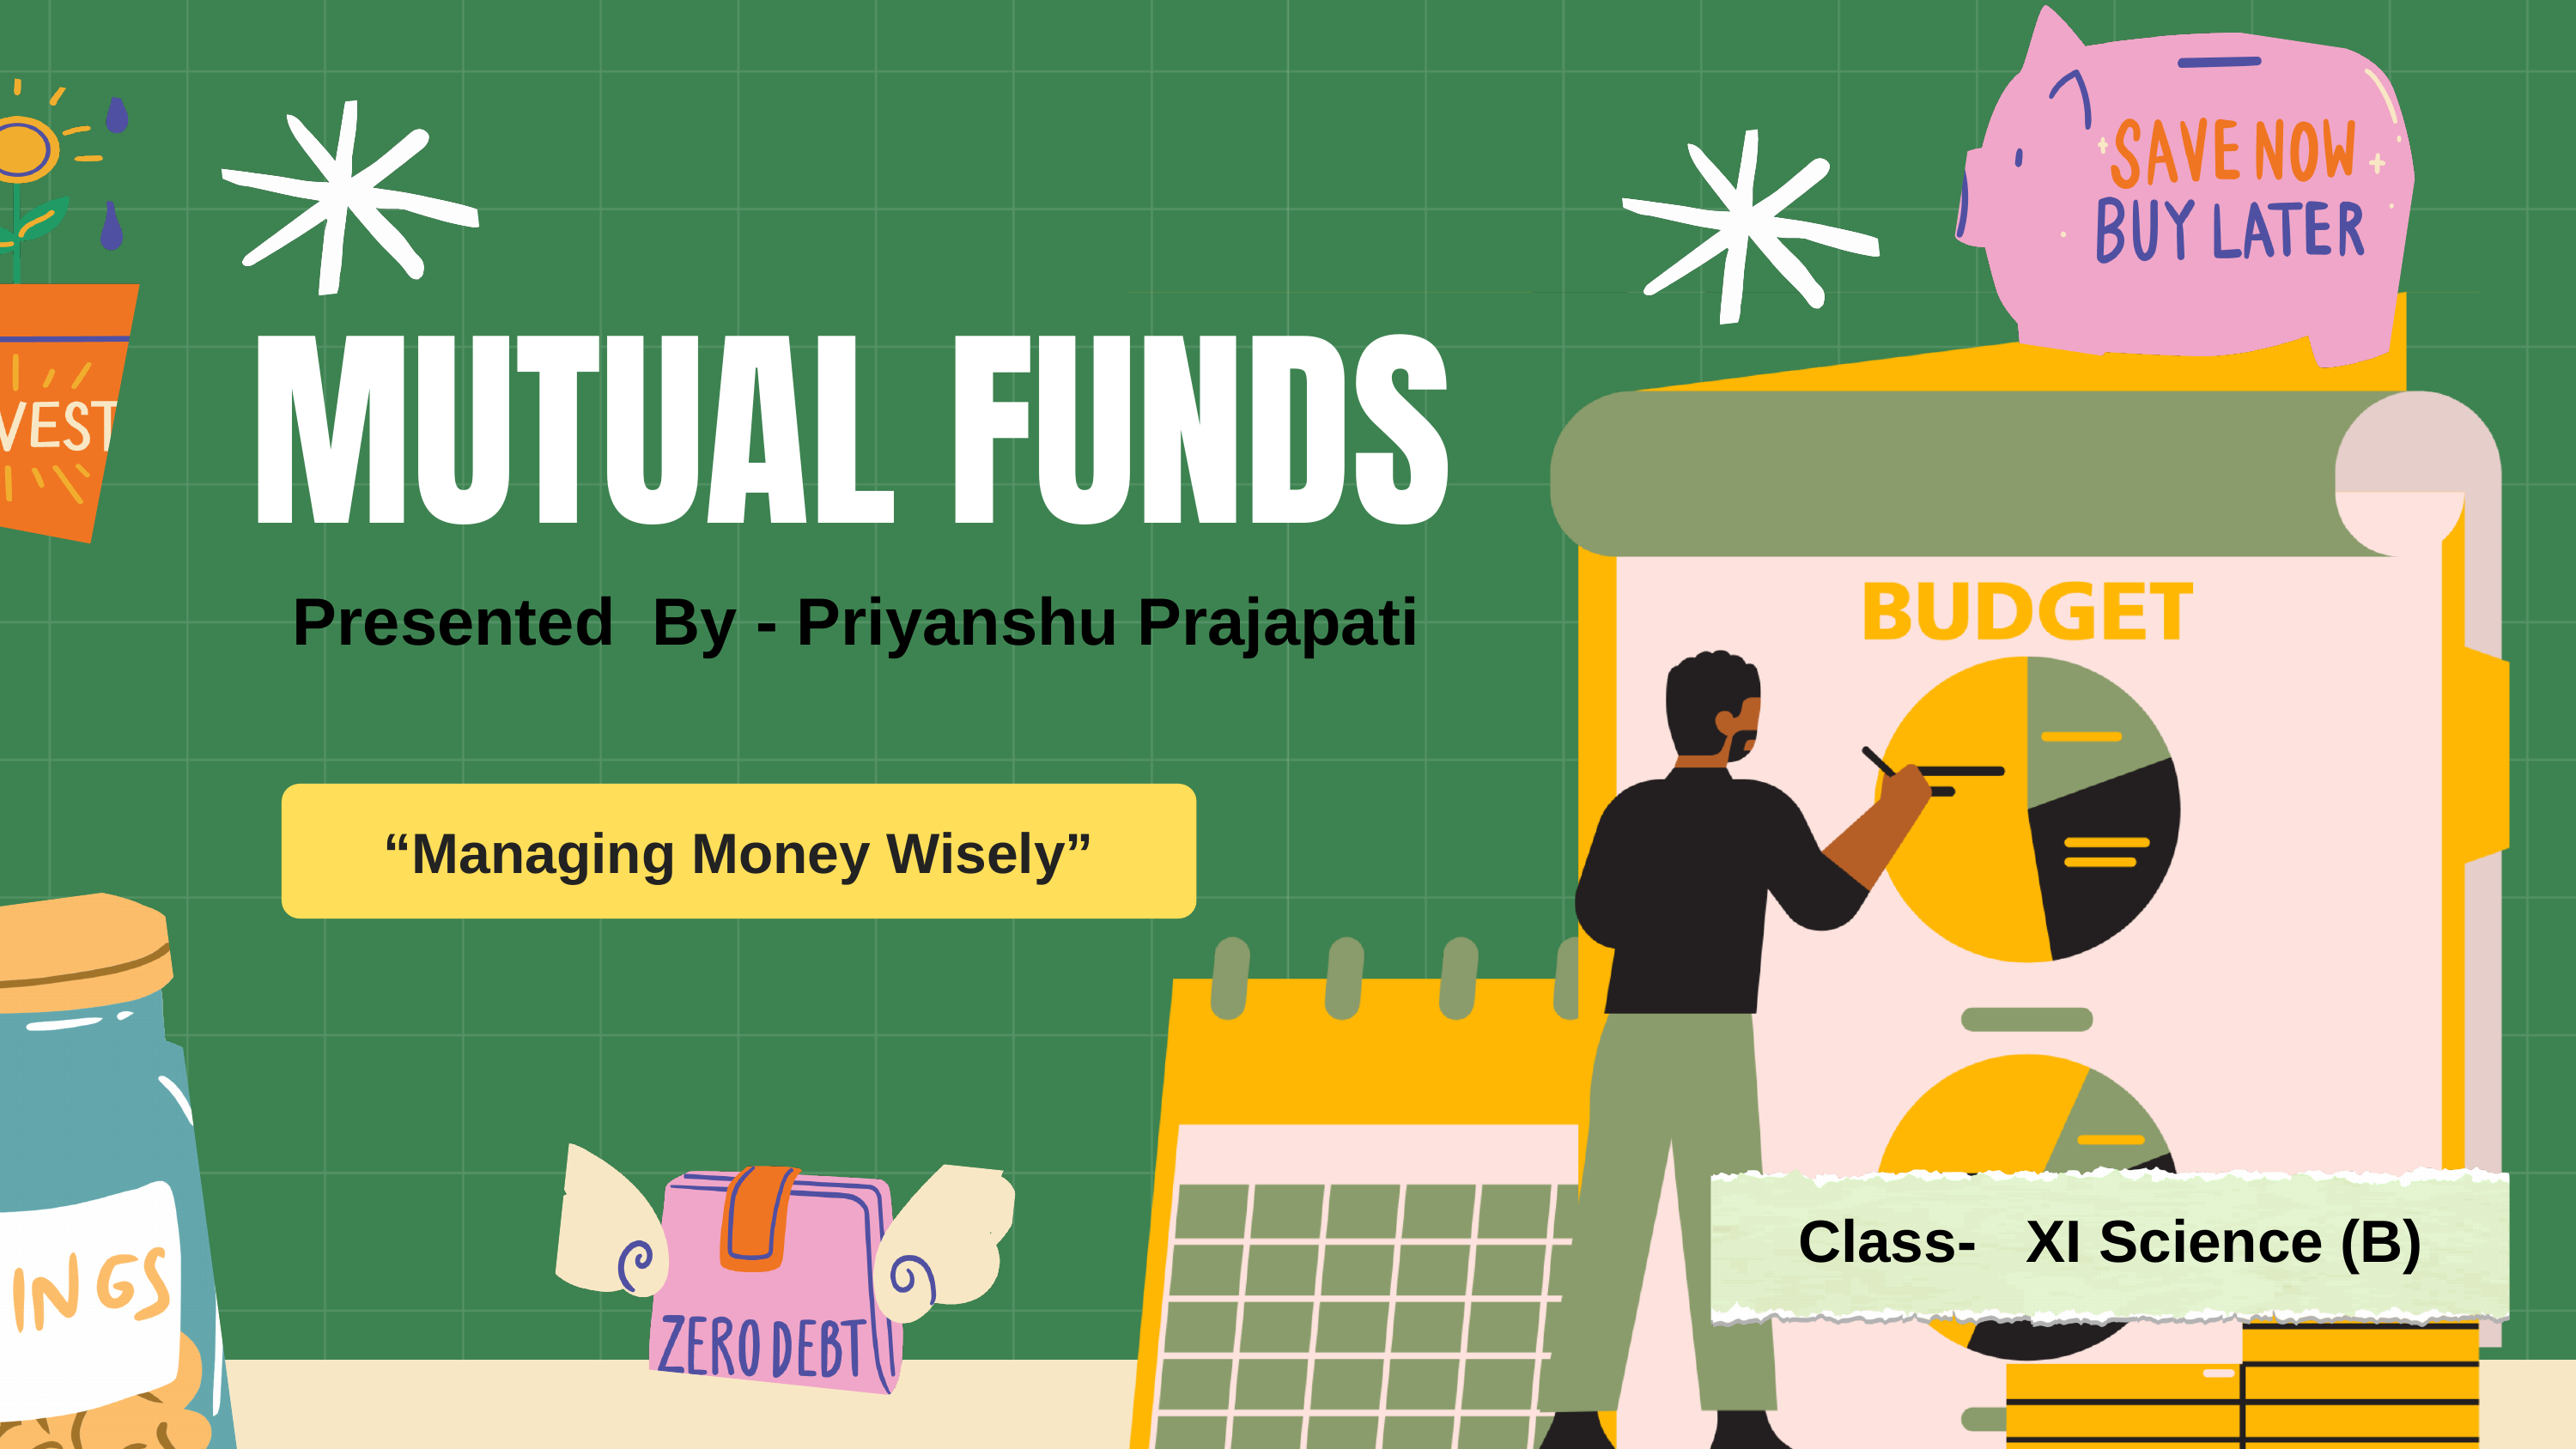

MUTUAL FUNDS
Presented  By - Priyanshu Prajapati

“Managing Money Wisely”

Class-   XI Science (B)